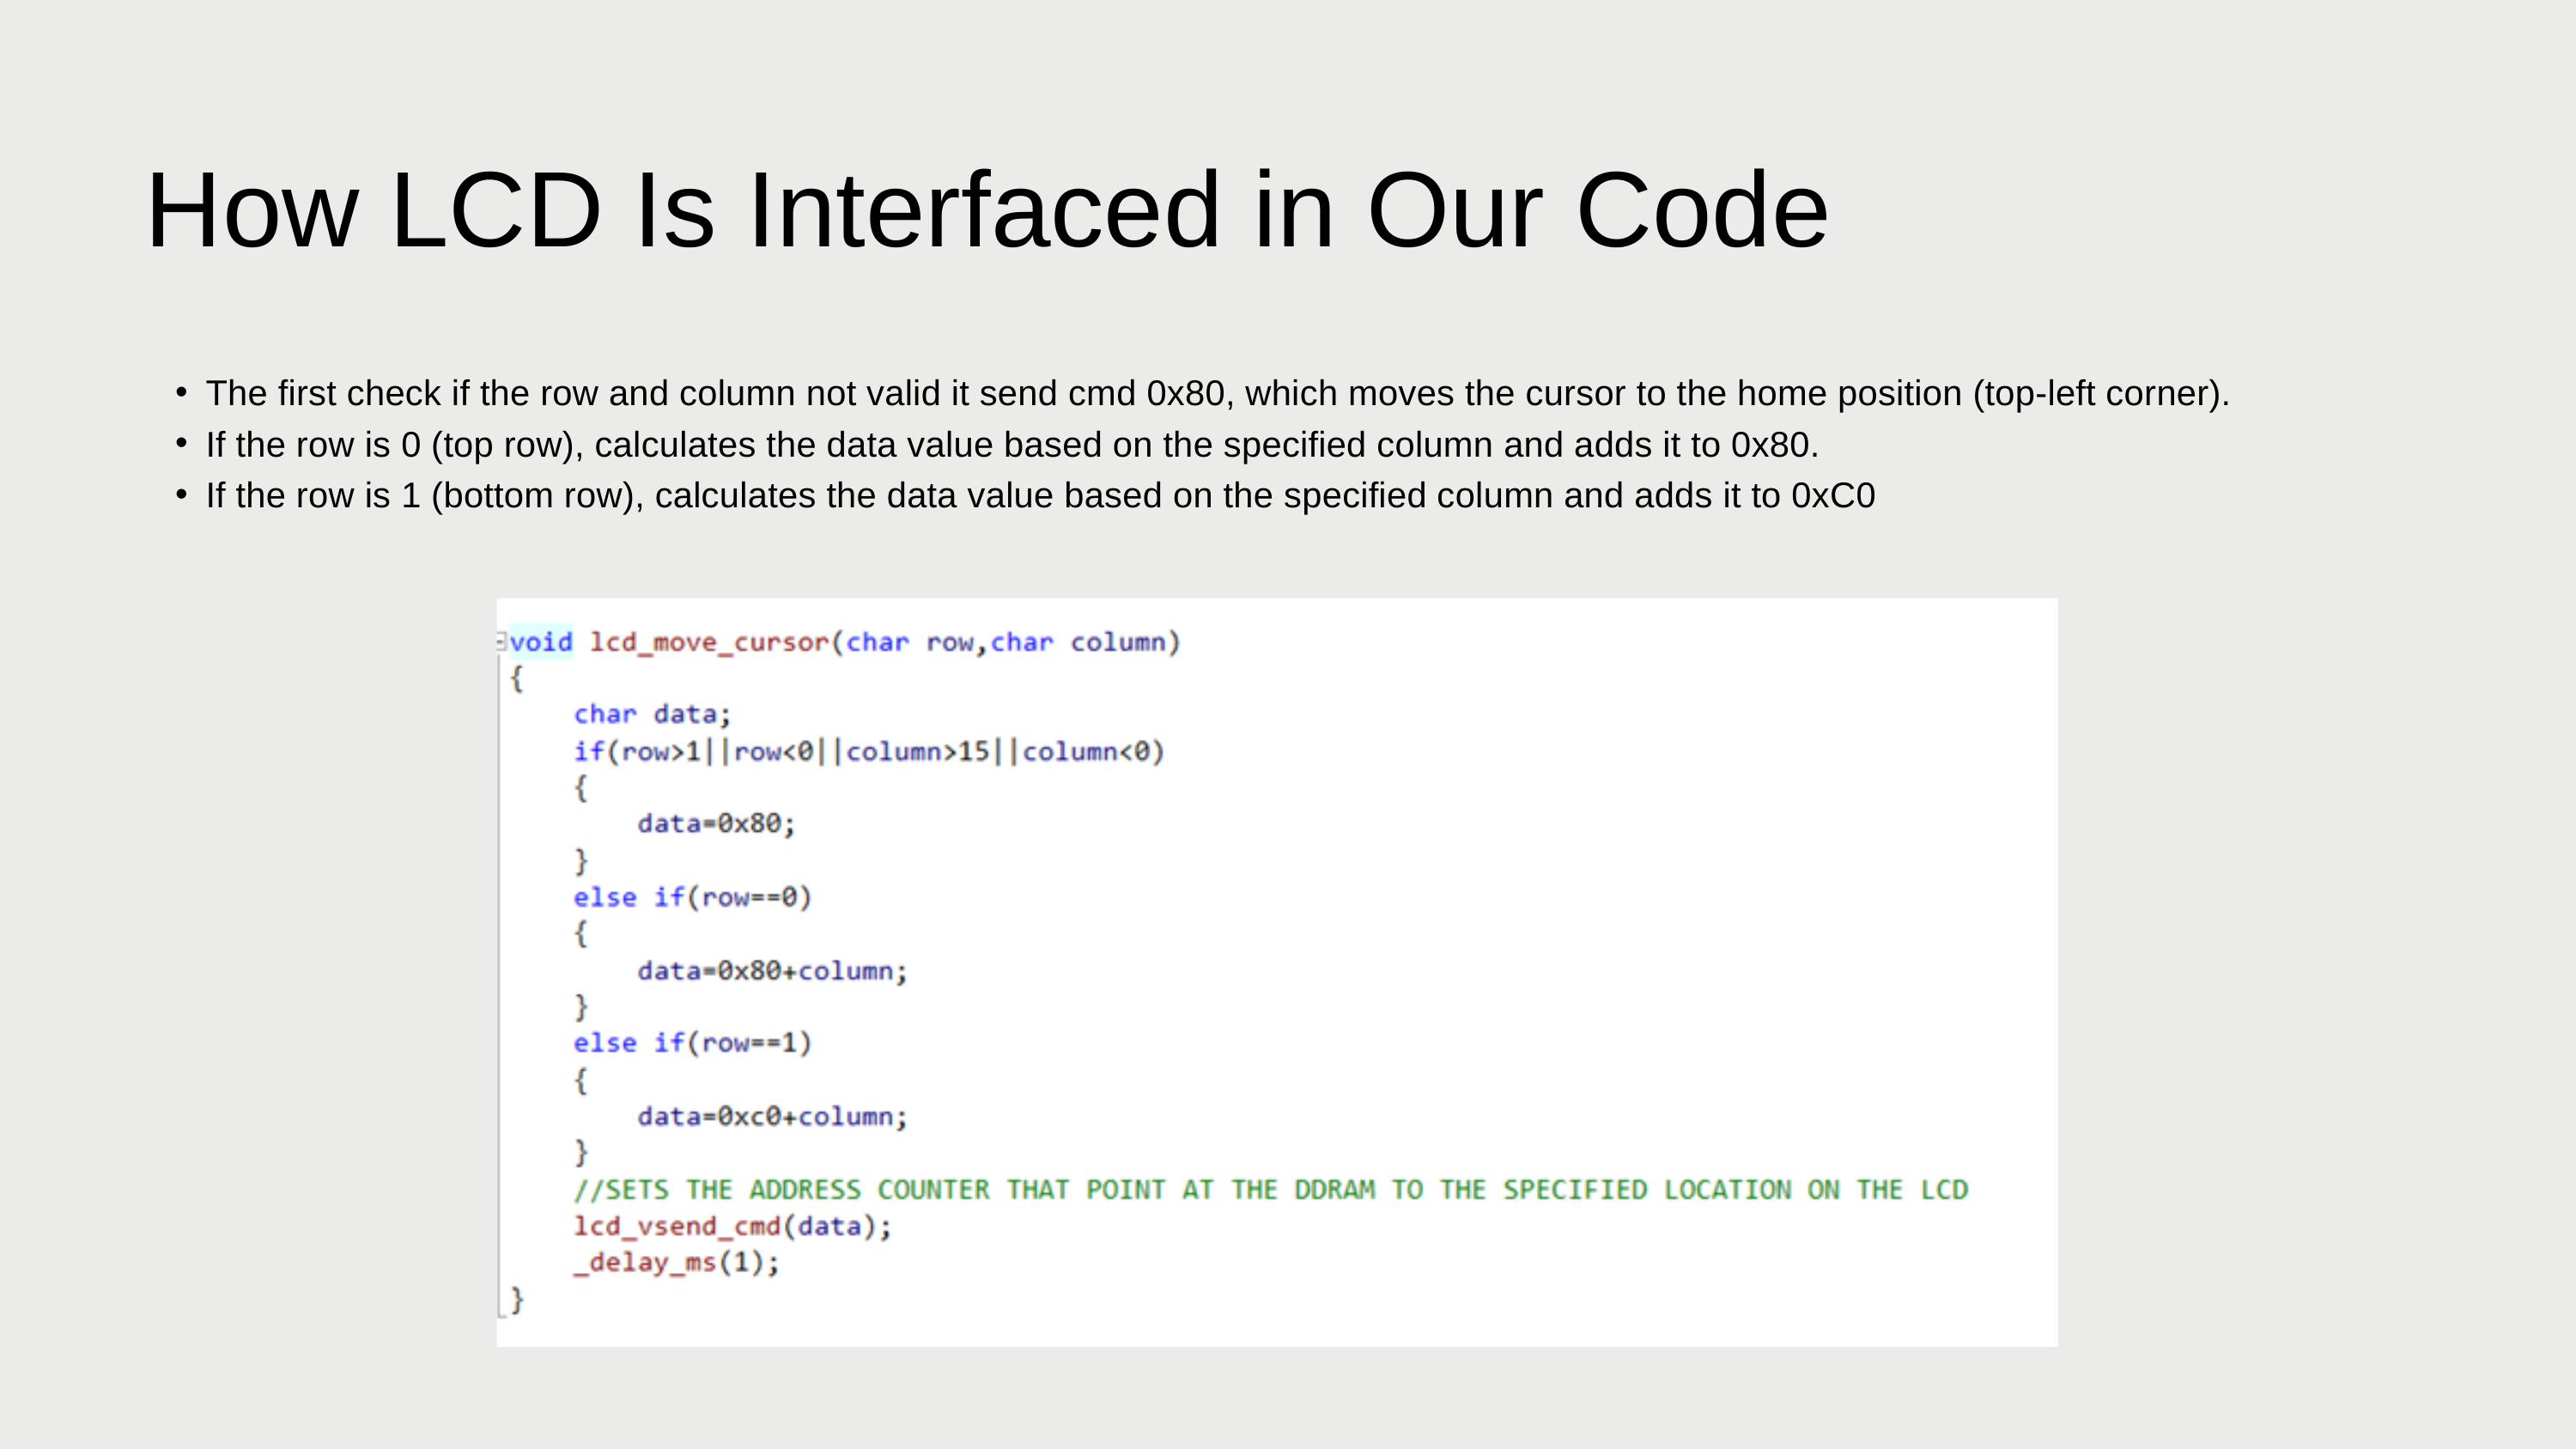

How LCD Is Interfaced in Our Code
The first check if the row and column not valid it send cmd 0x80, which moves the cursor to the home position (top-left corner).
If the row is 0 (top row), calculates the data value based on the specified column and adds it to 0x80.
If the row is 1 (bottom row), calculates the data value based on the specified column and adds it to 0xC0